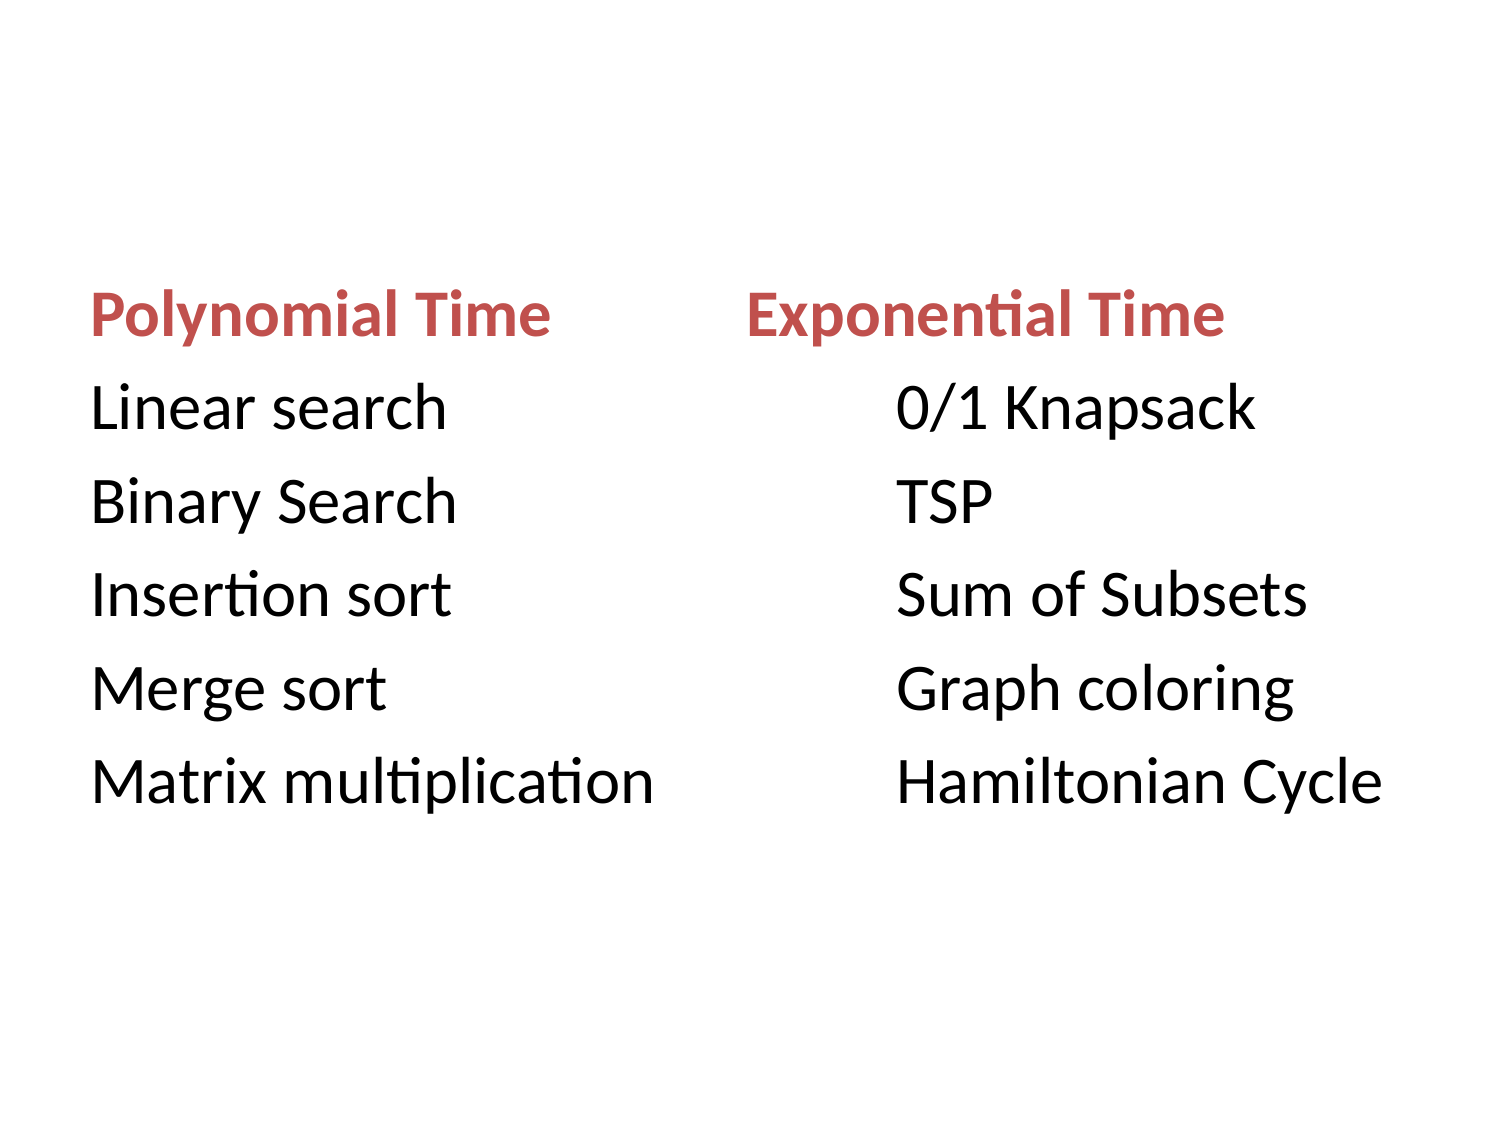

Polynomial Time		Exponential Time
Linear search			0/1 Knapsack
Binary Search			TSP
Insertion sort			Sum of Subsets
Merge sort				Graph coloring
Matrix multiplication		Hamiltonian Cycle